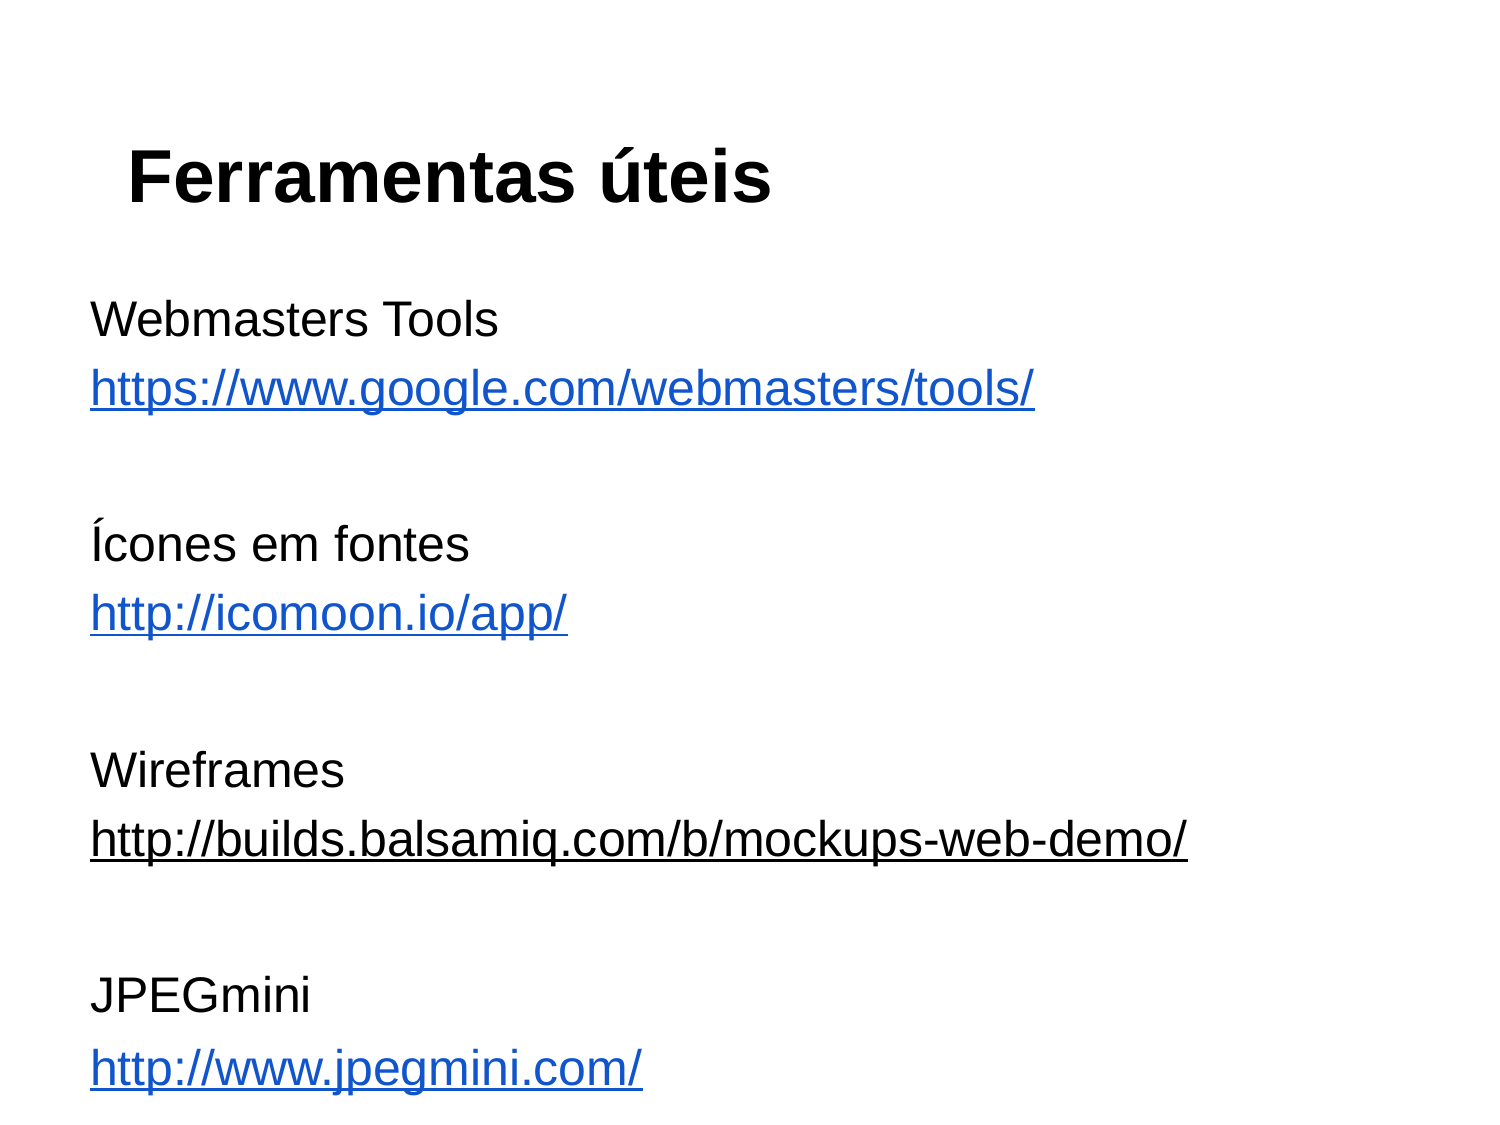

# Ferramentas úteis
Webmasters Tools
https://www.google.com/webmasters/tools/

Ícones em fontes
http://icomoon.io/app/

Wireframes
http://builds.balsamiq.com/b/mockups-web-demo/

JPEGmini
http://www.jpegmini.com/